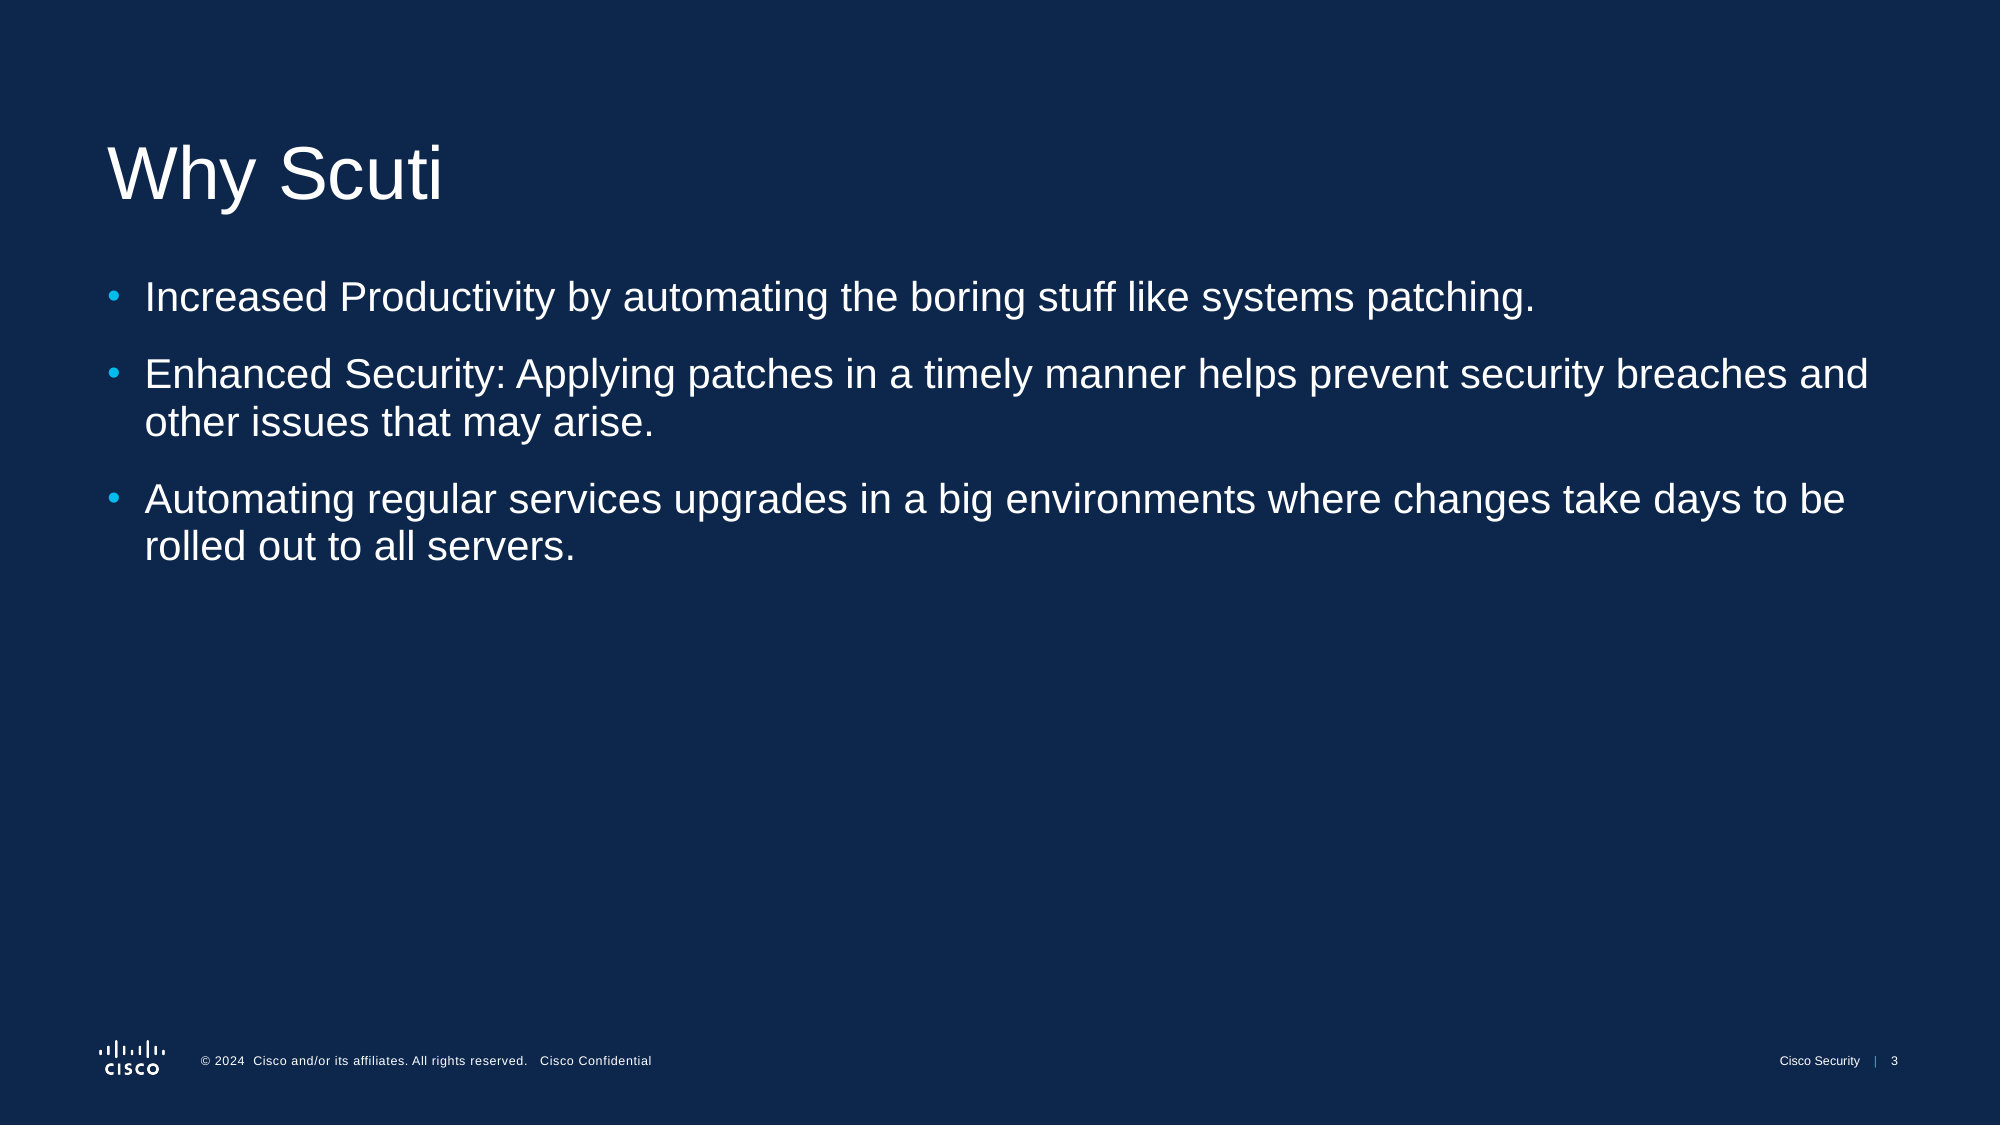

# Why Scuti
Increased Productivity by automating the boring stuff like systems patching.
Enhanced Security: Applying patches in a timely manner helps prevent security breaches and other issues that may arise.
Automating regular services upgrades in a big environments where changes take days to be rolled out to all servers.